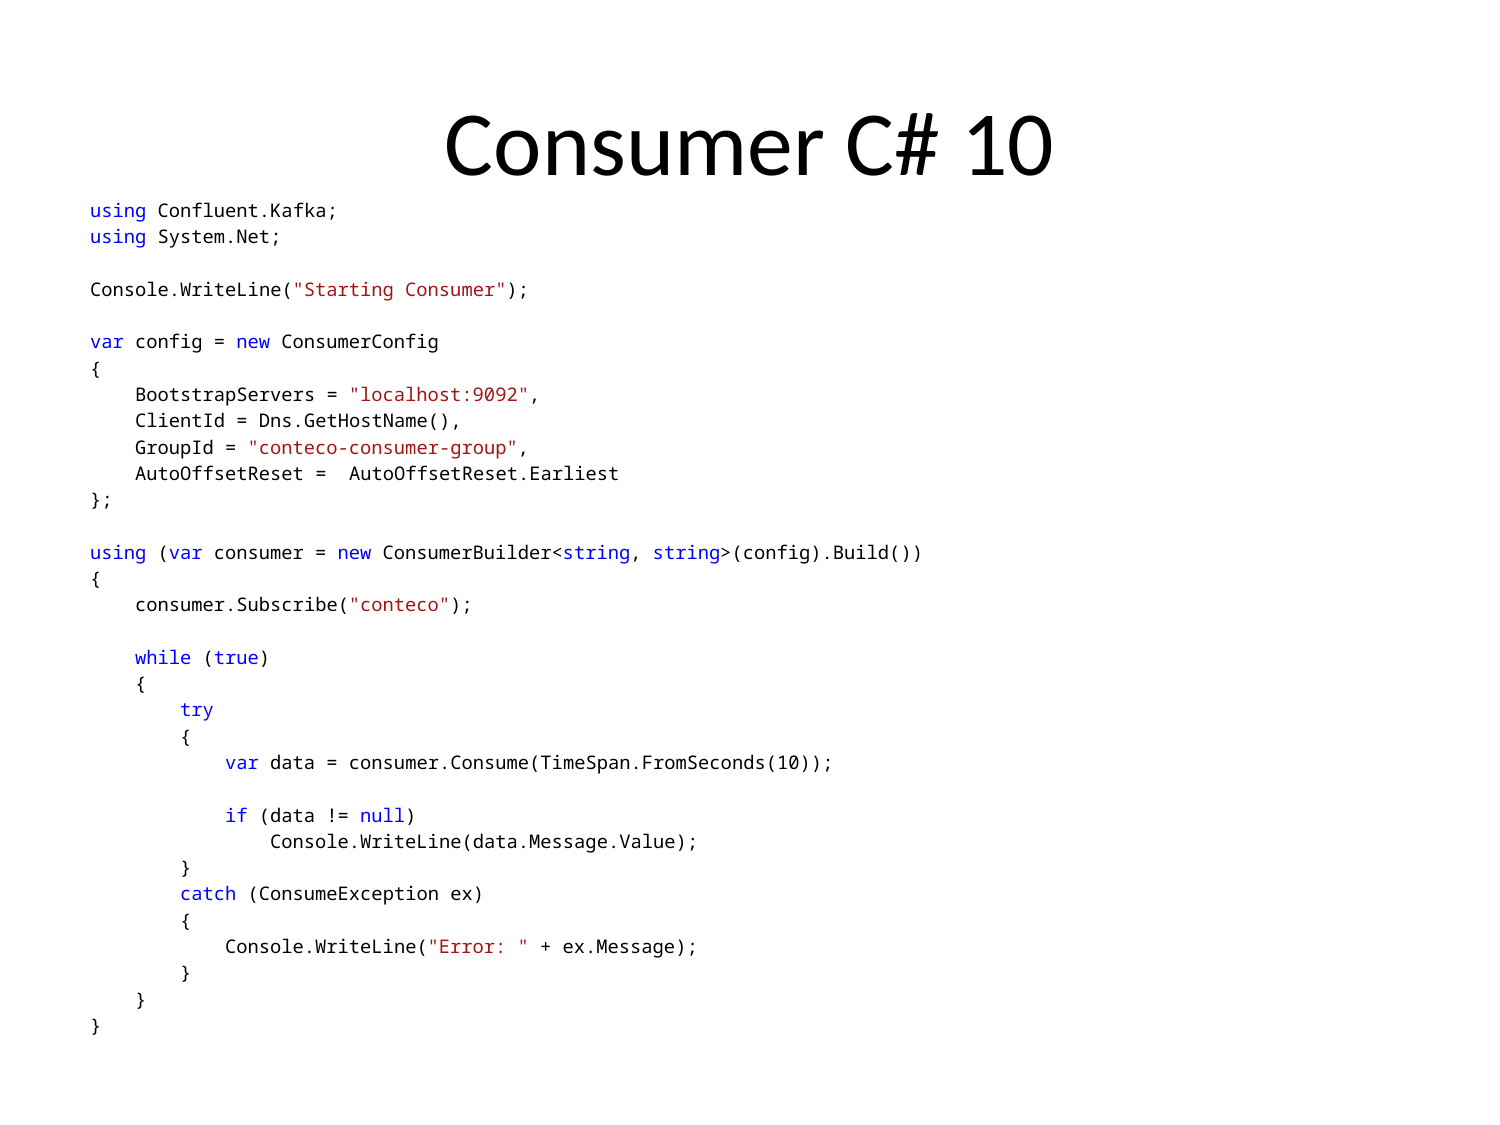

# Consumer C# 10
using Confluent.Kafka;
using System.Net;

Console.WriteLine("Starting Consumer");

var config = new ConsumerConfig
{
    BootstrapServers = "localhost:9092",
    ClientId = Dns.GetHostName(),
    GroupId = "conteco-consumer-group",
    AutoOffsetReset =  AutoOffsetReset.Earliest
};

using (var consumer = new ConsumerBuilder<string, string>(config).Build())
{
    consumer.Subscribe("conteco");

    while (true)
    {
        try
        {
            var data = consumer.Consume(TimeSpan.FromSeconds(10));

            if (data != null)
                Console.WriteLine(data.Message.Value);
        }
        catch (ConsumeException ex)
        {
            Console.WriteLine("Error: " + ex.Message);
        }
    }
}